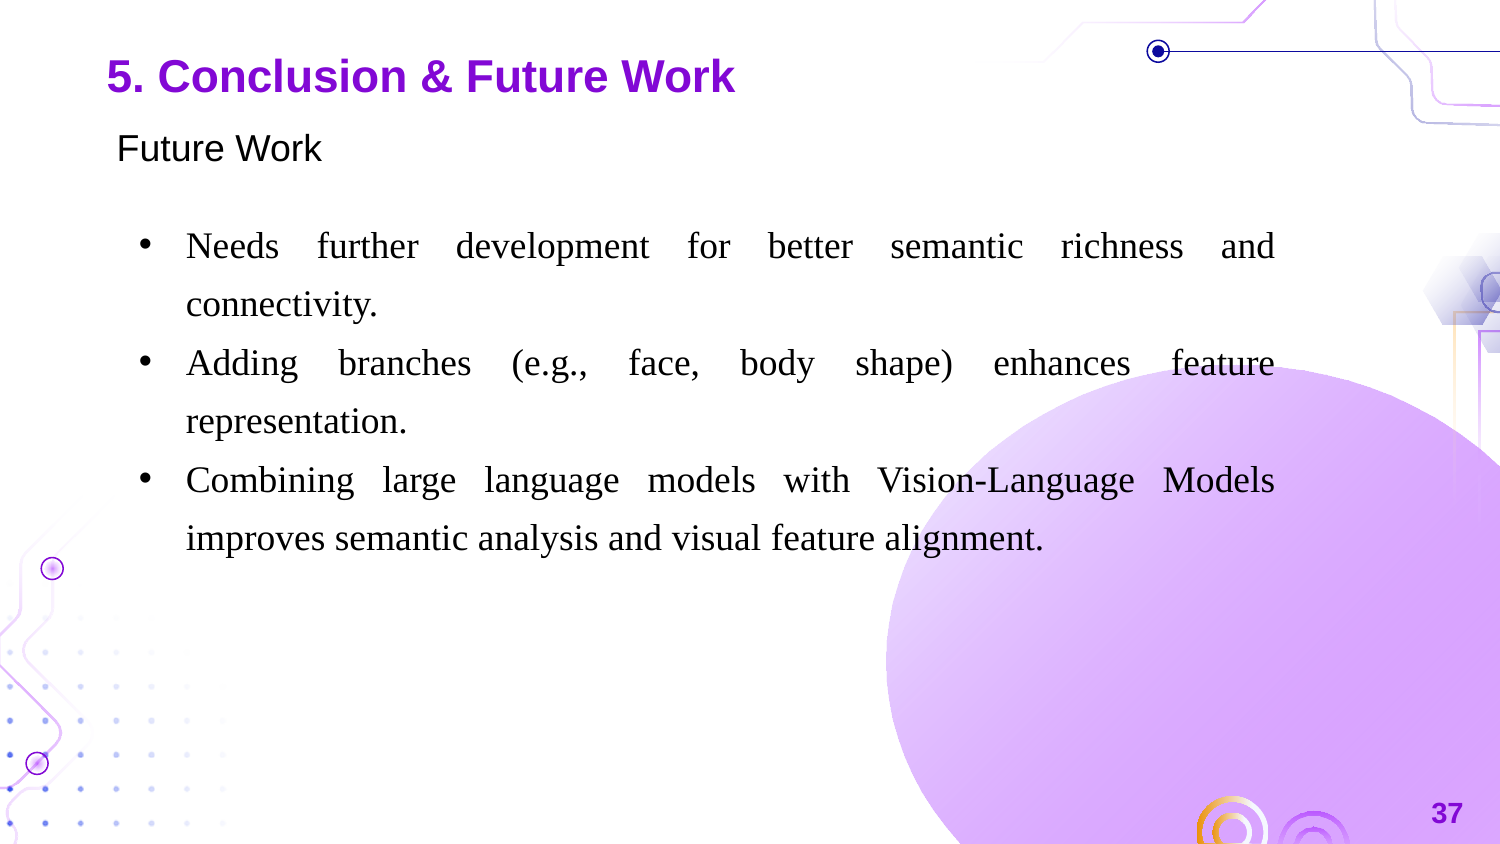

5. Conclusion & Future Work
Future Work
Needs further development for better semantic richness and connectivity.
Adding branches (e.g., face, body shape) enhances feature representation.
Combining large language models with Vision-Language Models improves semantic analysis and visual feature alignment.
37